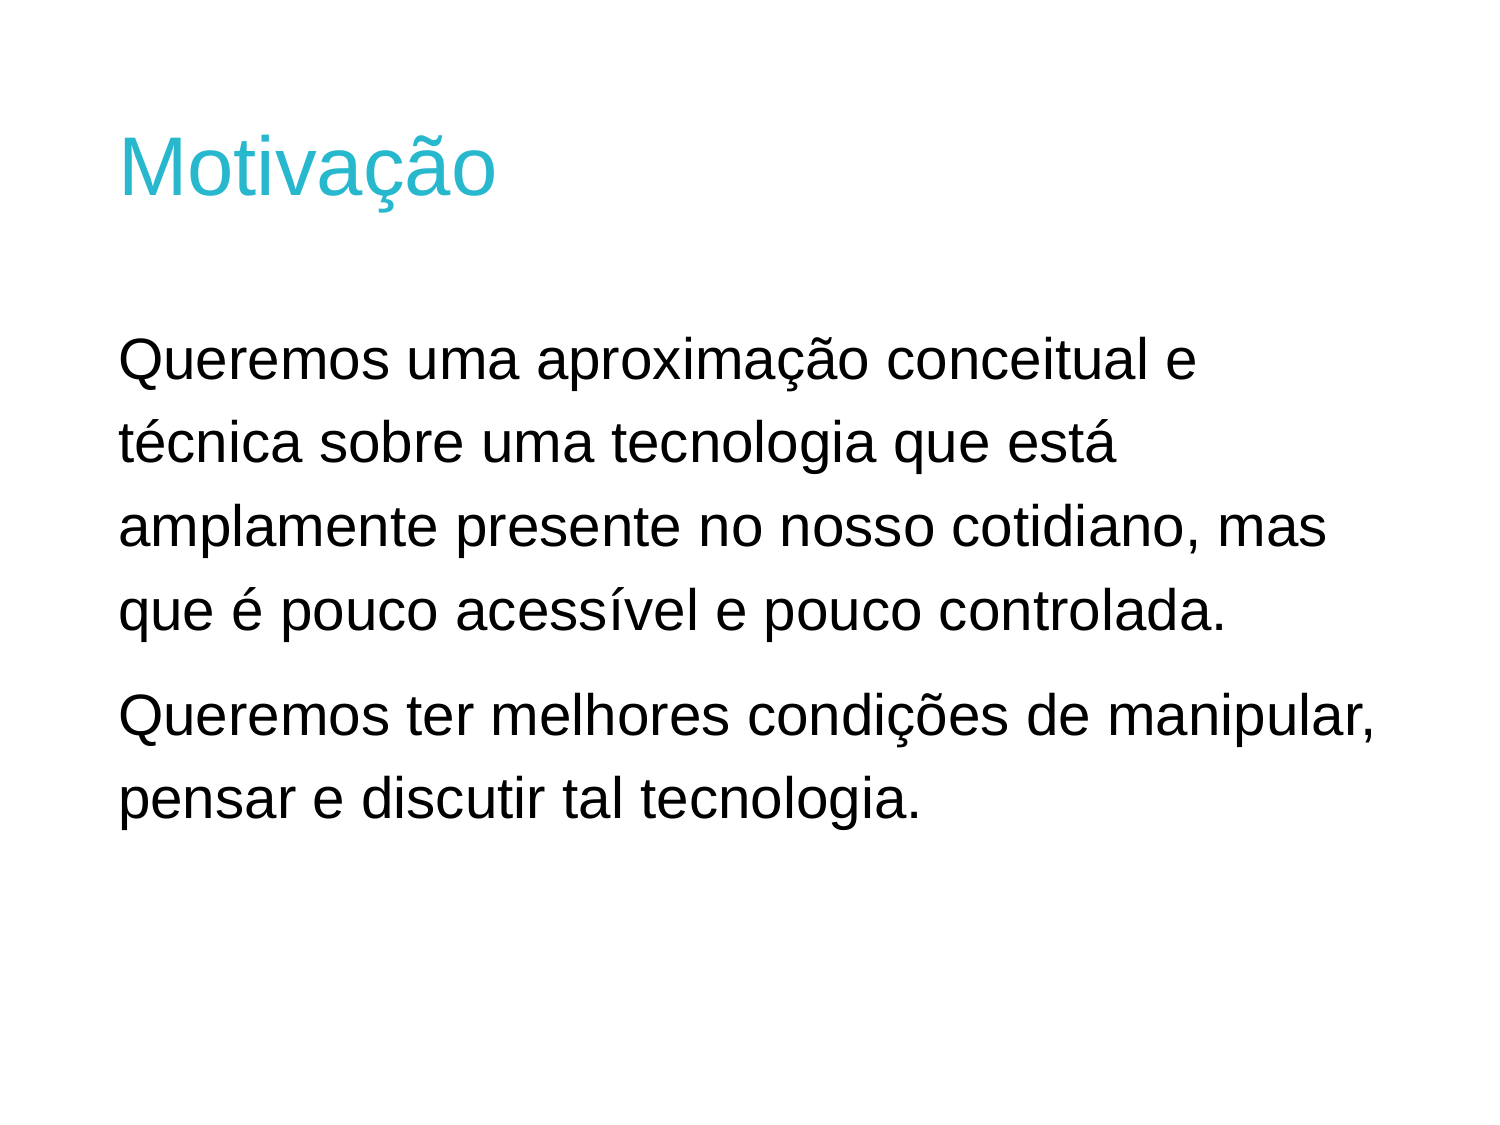

# Motivação
Queremos uma aproximação conceitual e técnica sobre uma tecnologia que está amplamente presente no nosso cotidiano, mas que é pouco acessível e pouco controlada.
Queremos ter melhores condições de manipular, pensar e discutir tal tecnologia.